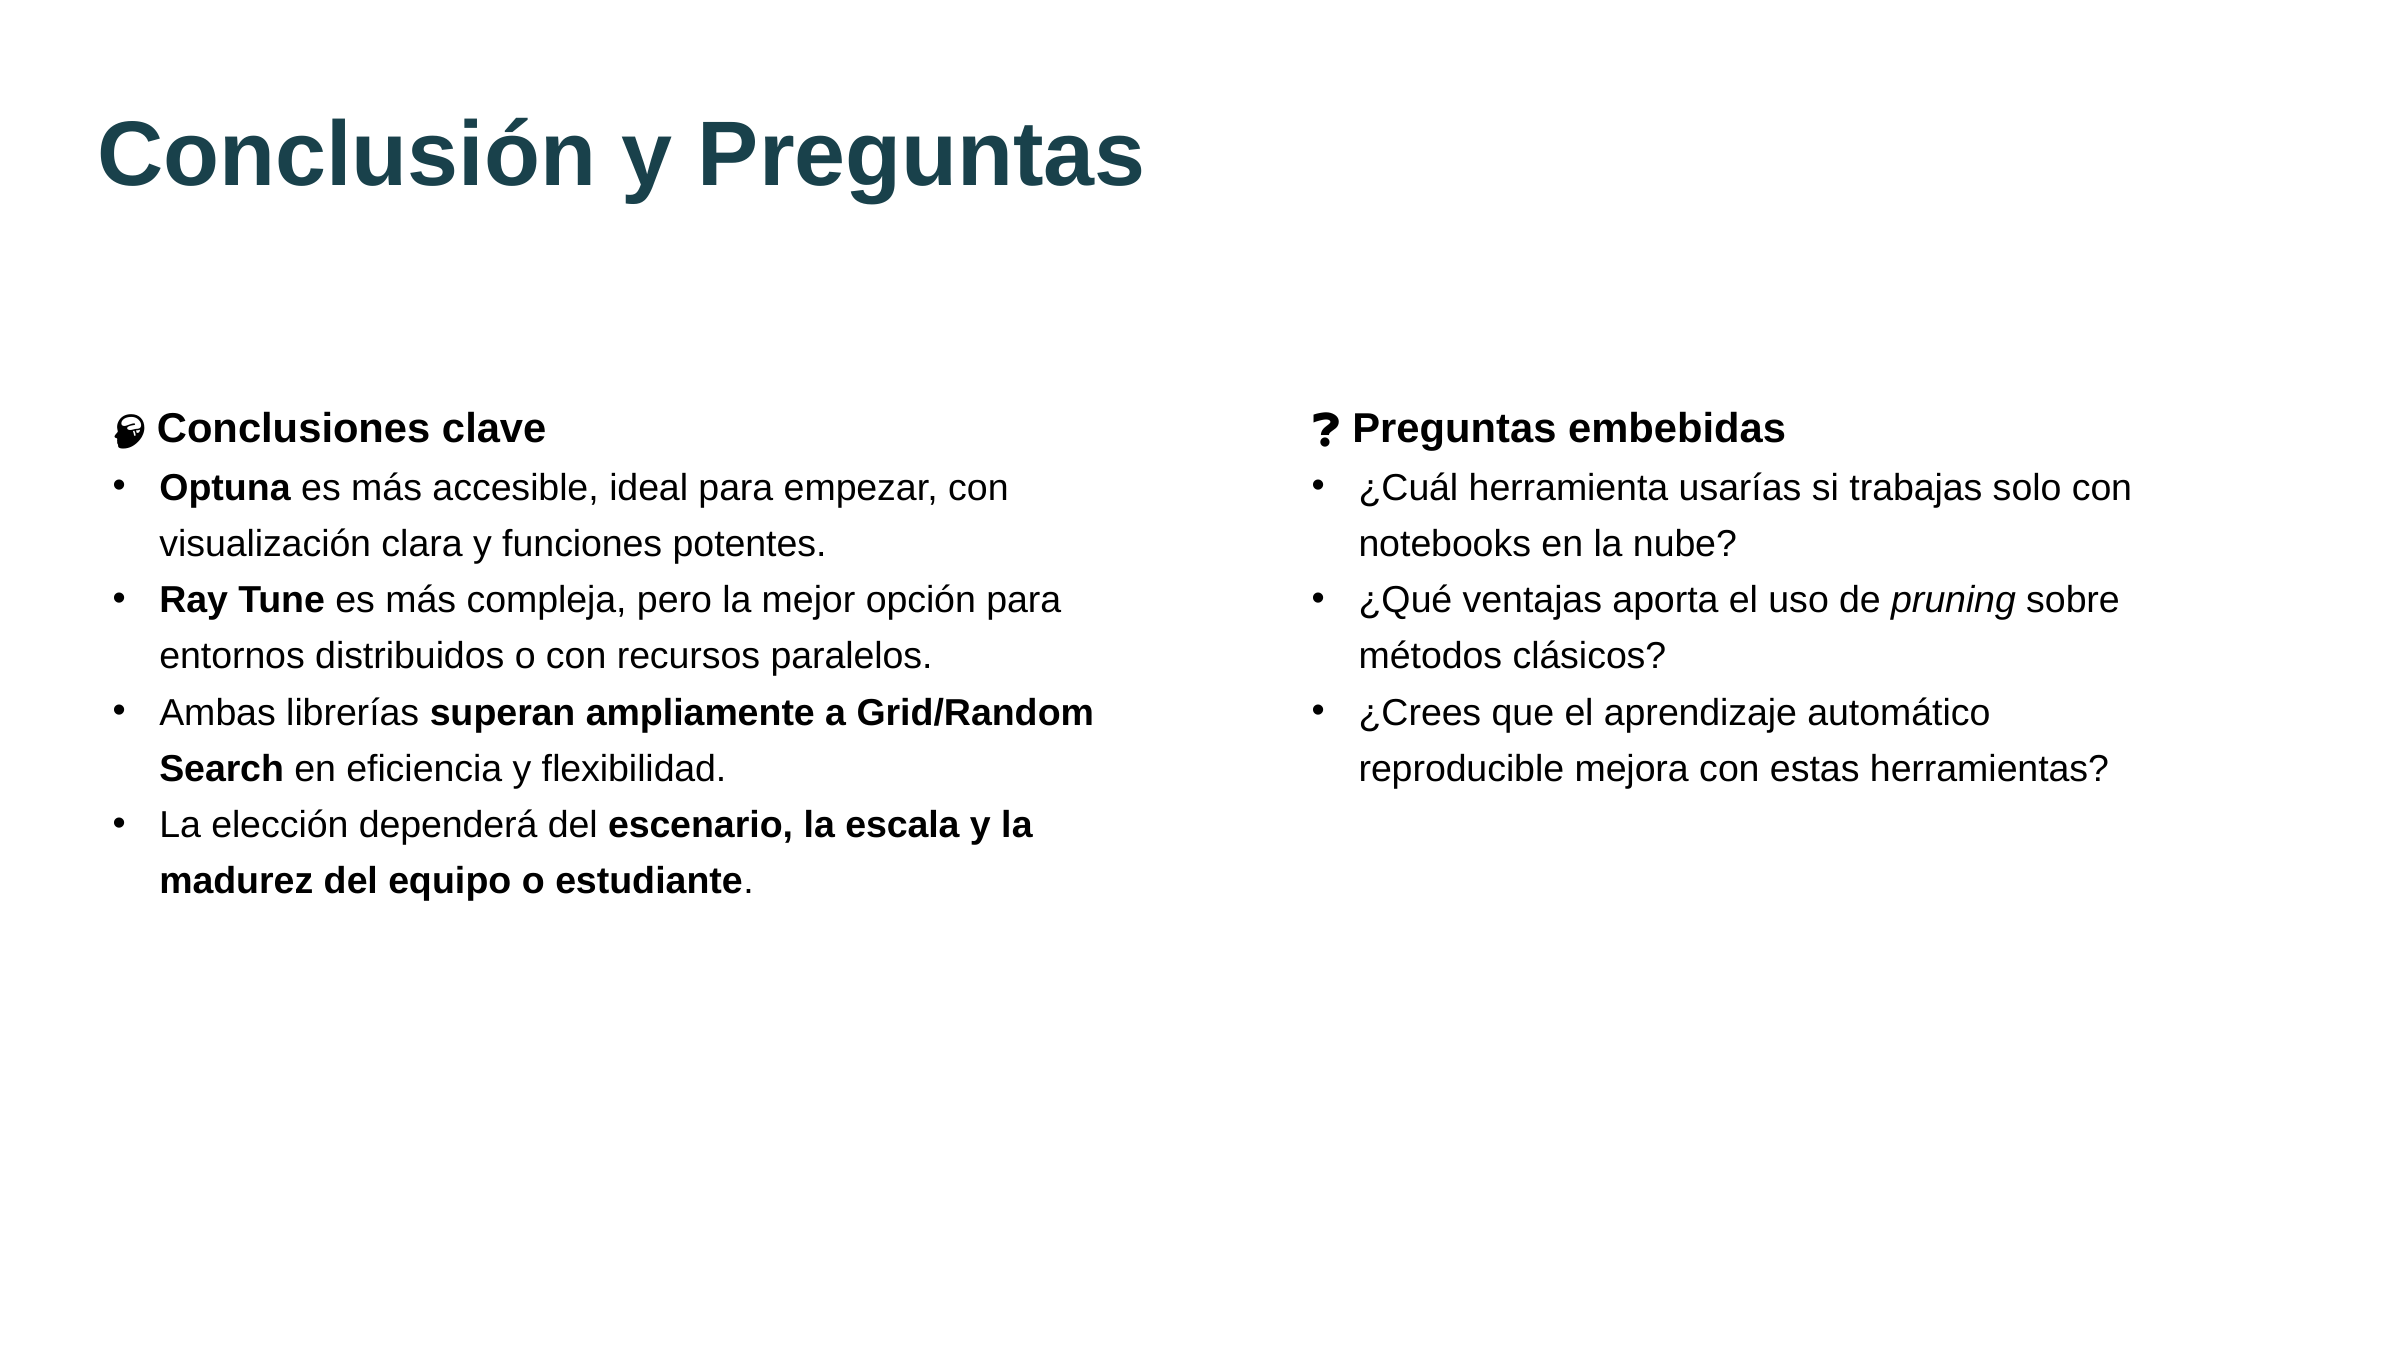

Conclusión y Preguntas
🧠 Conclusiones clave
Optuna es más accesible, ideal para empezar, con visualización clara y funciones potentes.
Ray Tune es más compleja, pero la mejor opción para entornos distribuidos o con recursos paralelos.
Ambas librerías superan ampliamente a Grid/Random Search en eficiencia y flexibilidad.
La elección dependerá del escenario, la escala y la madurez del equipo o estudiante.
❓ Preguntas embebidas
¿Cuál herramienta usarías si trabajas solo con notebooks en la nube?
¿Qué ventajas aporta el uso de pruning sobre métodos clásicos?
¿Crees que el aprendizaje automático reproducible mejora con estas herramientas?